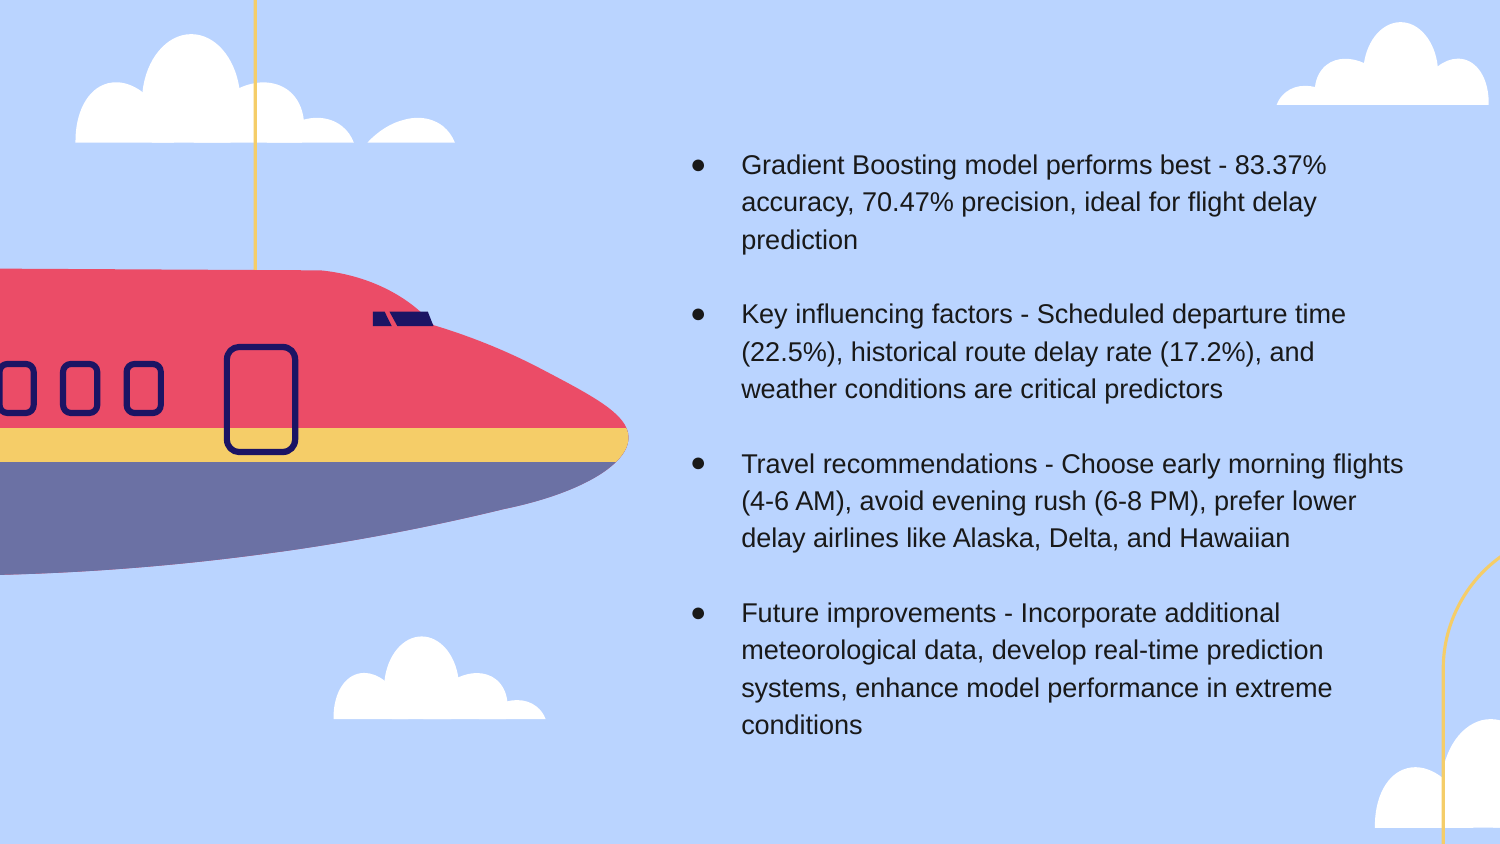

Gradient Boosting model performs best - 83.37% accuracy, 70.47% precision, ideal for flight delay prediction

Key influencing factors - Scheduled departure time (22.5%), historical route delay rate (17.2%), and weather conditions are critical predictors

Travel recommendations - Choose early morning flights (4-6 AM), avoid evening rush (6-8 PM), prefer lower delay airlines like Alaska, Delta, and Hawaiian

Future improvements - Incorporate additional meteorological data, develop real-time prediction systems, enhance model performance in extreme conditions